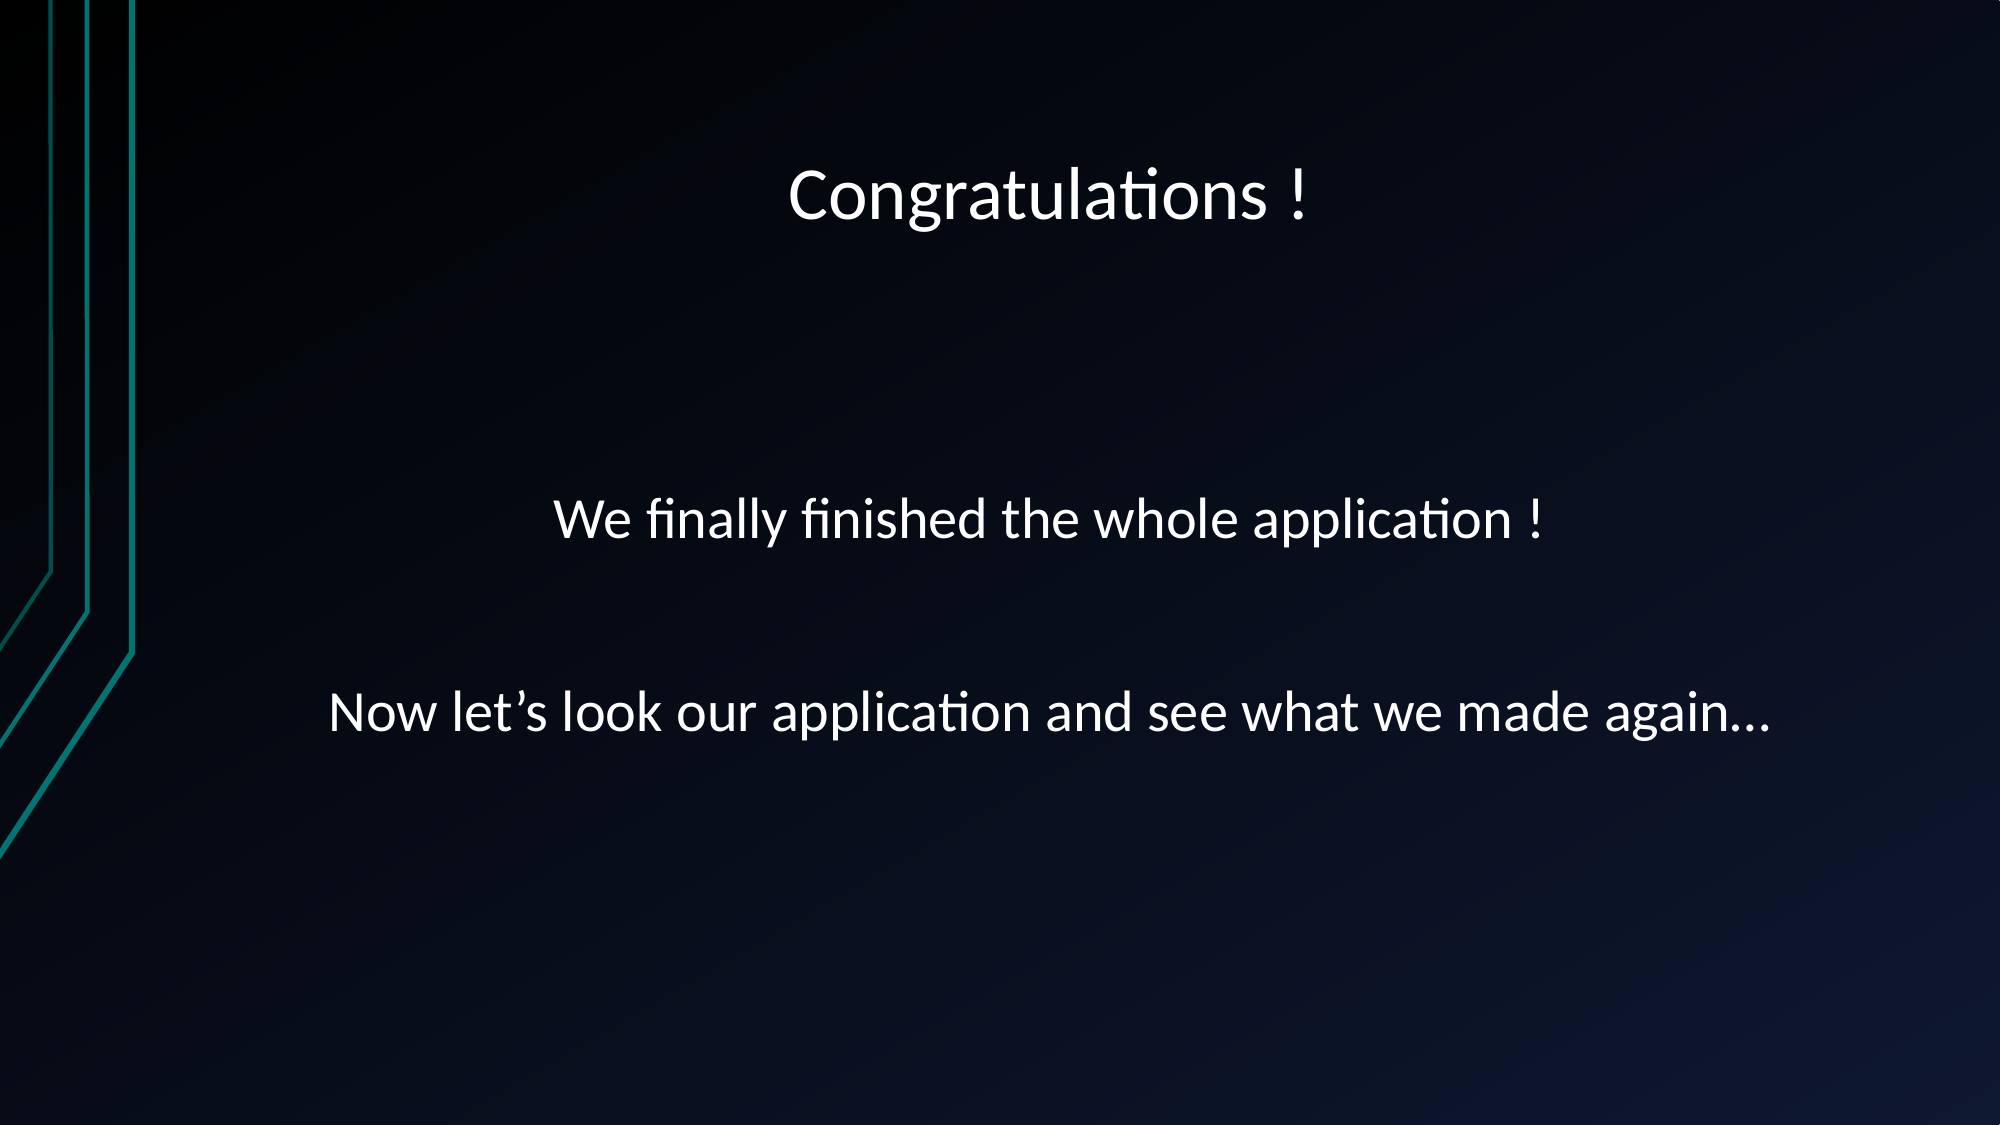

# Congratulations !

We finally finished the whole application !

Now let’s look our application and see what we made again…